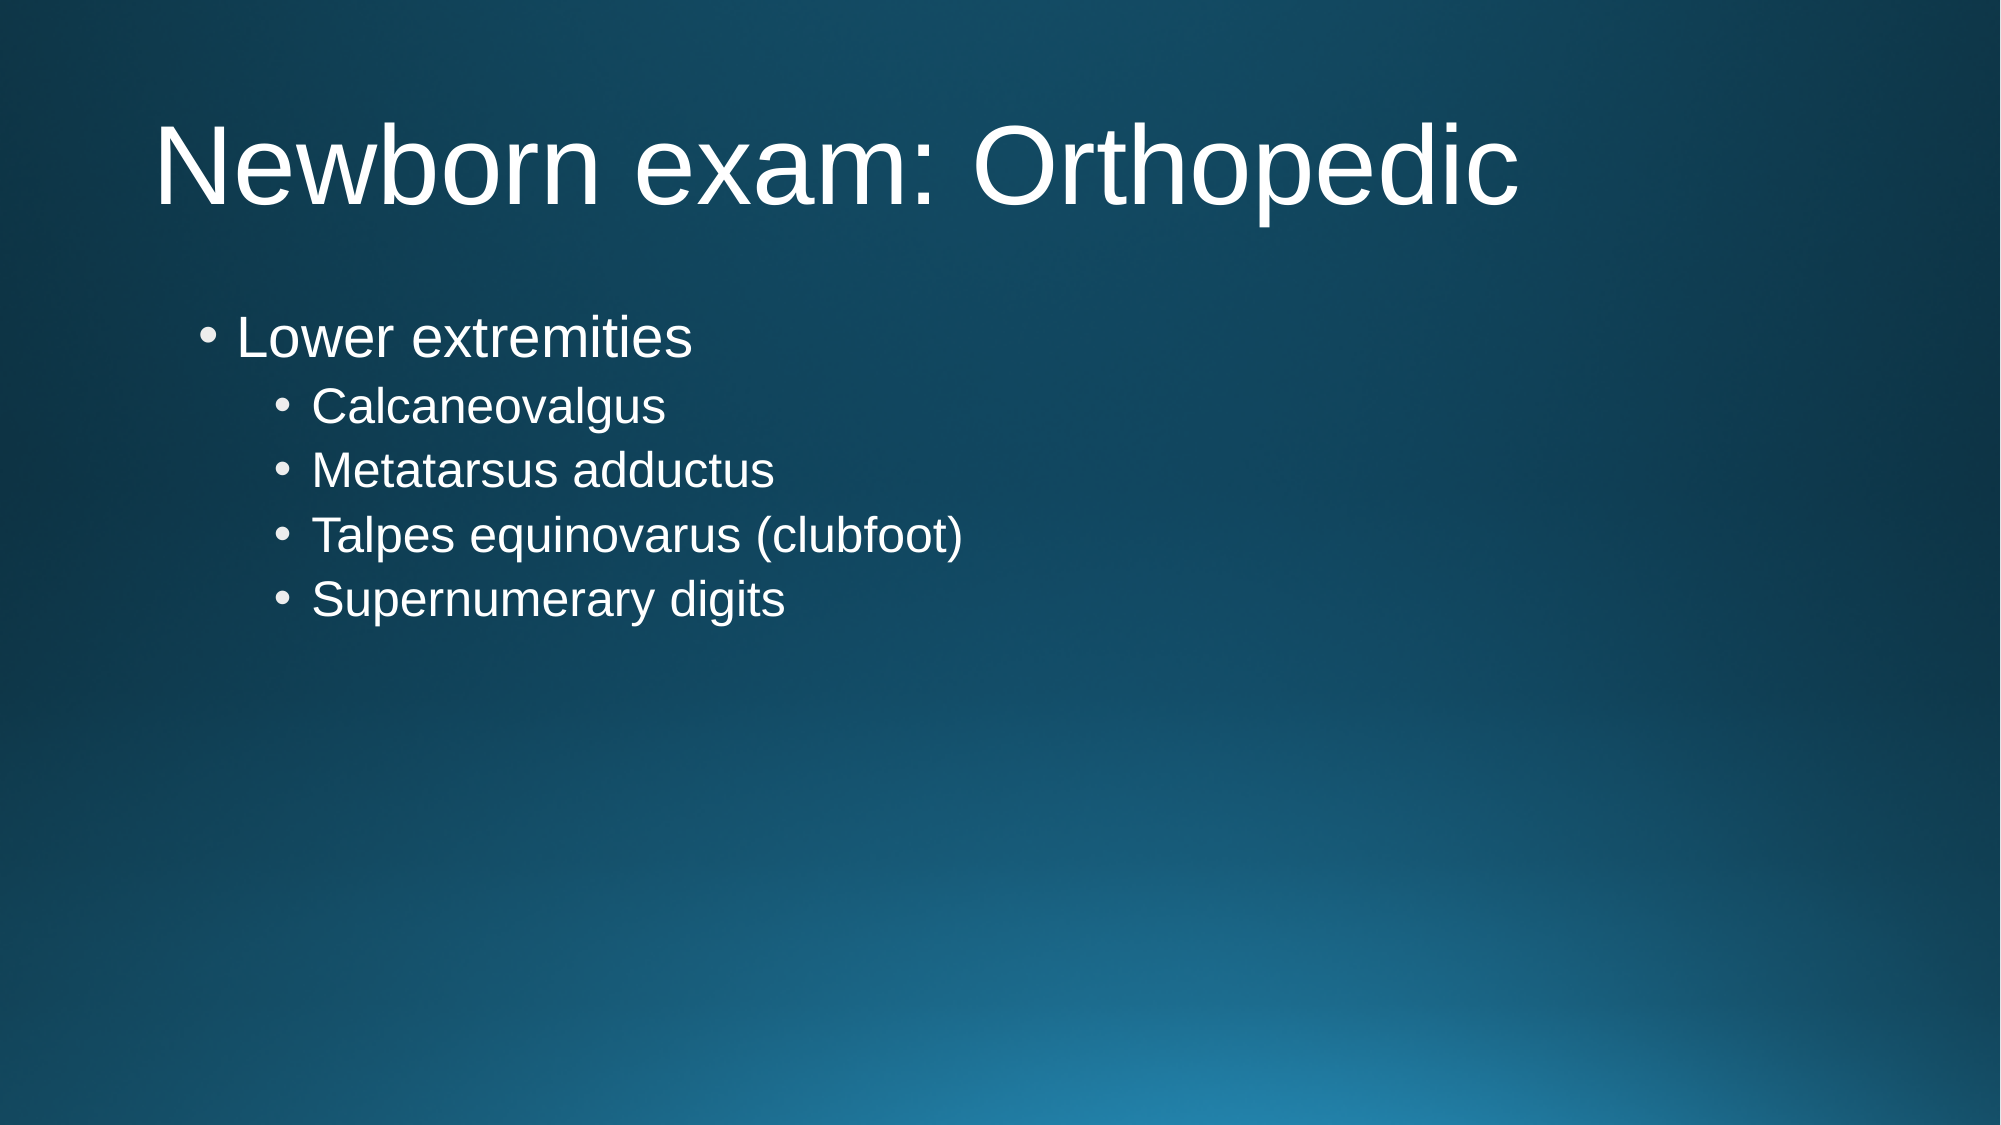

# Newborn exam: Orthopedic
Lower extremities
Calcaneovalgus
Metatarsus adductus
Talpes equinovarus (clubfoot)
Supernumerary digits